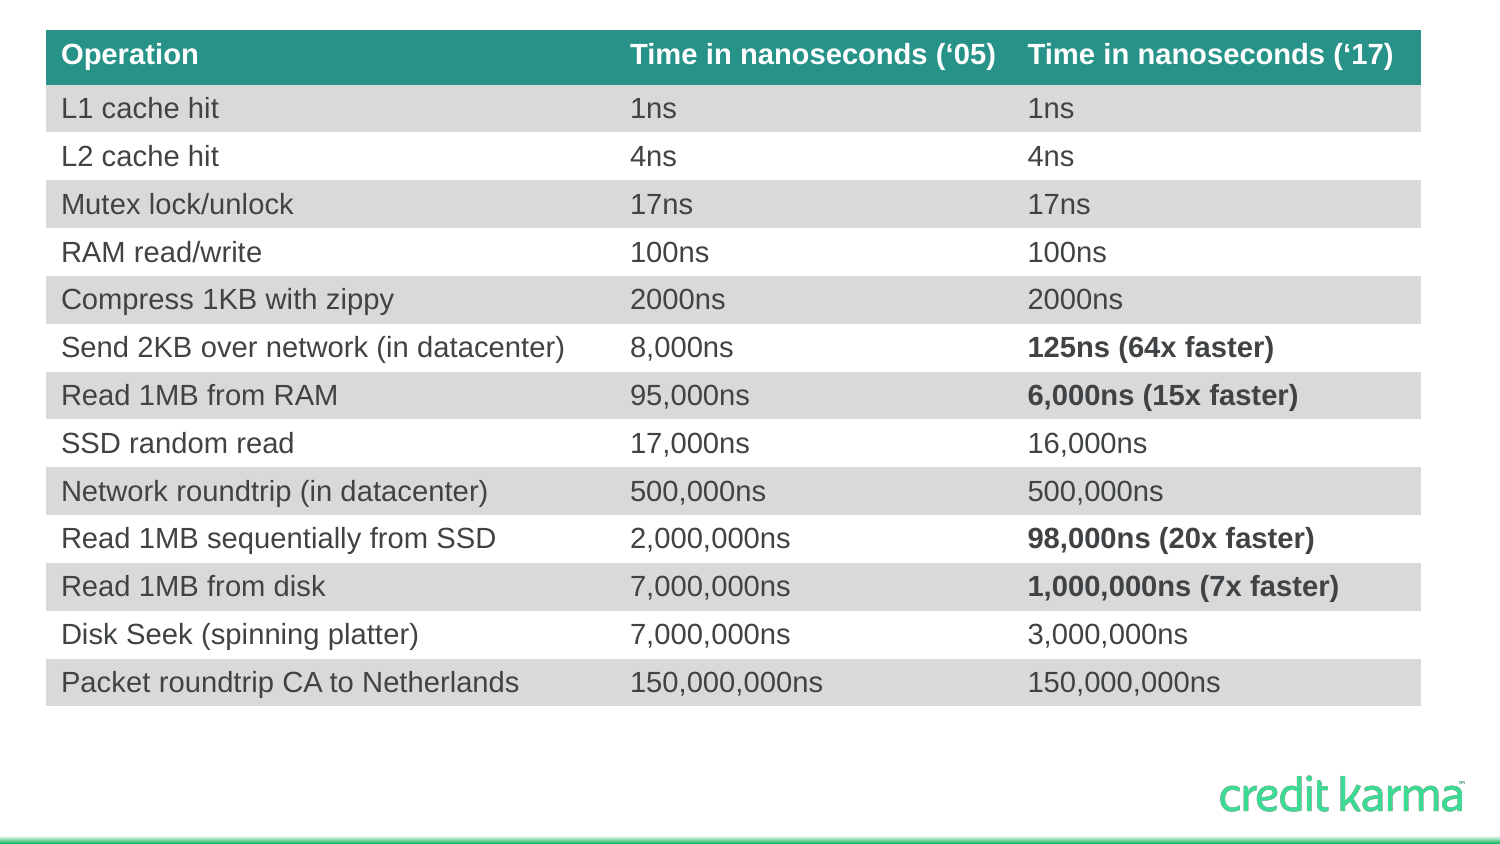

| Operation | Time in nanoseconds (‘05) | Time in nanoseconds (‘17) |
| --- | --- | --- |
| L1 cache hit | 1ns | 1ns |
| L2 cache hit | 4ns | 4ns |
| Mutex lock/unlock | 17ns | 17ns |
| RAM read/write | 100ns | 100ns |
| Compress 1KB with zippy | 2000ns | 2000ns |
| Send 2KB over network (in datacenter) | 8,000ns | 125ns (64x faster) |
| Read 1MB from RAM | 95,000ns | 6,000ns (15x faster) |
| SSD random read | 17,000ns | 16,000ns |
| Network roundtrip (in datacenter) | 500,000ns | 500,000ns |
| Read 1MB sequentially from SSD | 2,000,000ns | 98,000ns (20x faster) |
| Read 1MB from disk | 7,000,000ns | 1,000,000ns (7x faster) |
| Disk Seek (spinning platter) | 7,000,000ns | 3,000,000ns |
| Packet roundtrip CA to Netherlands | 150,000,000ns | 150,000,000ns |